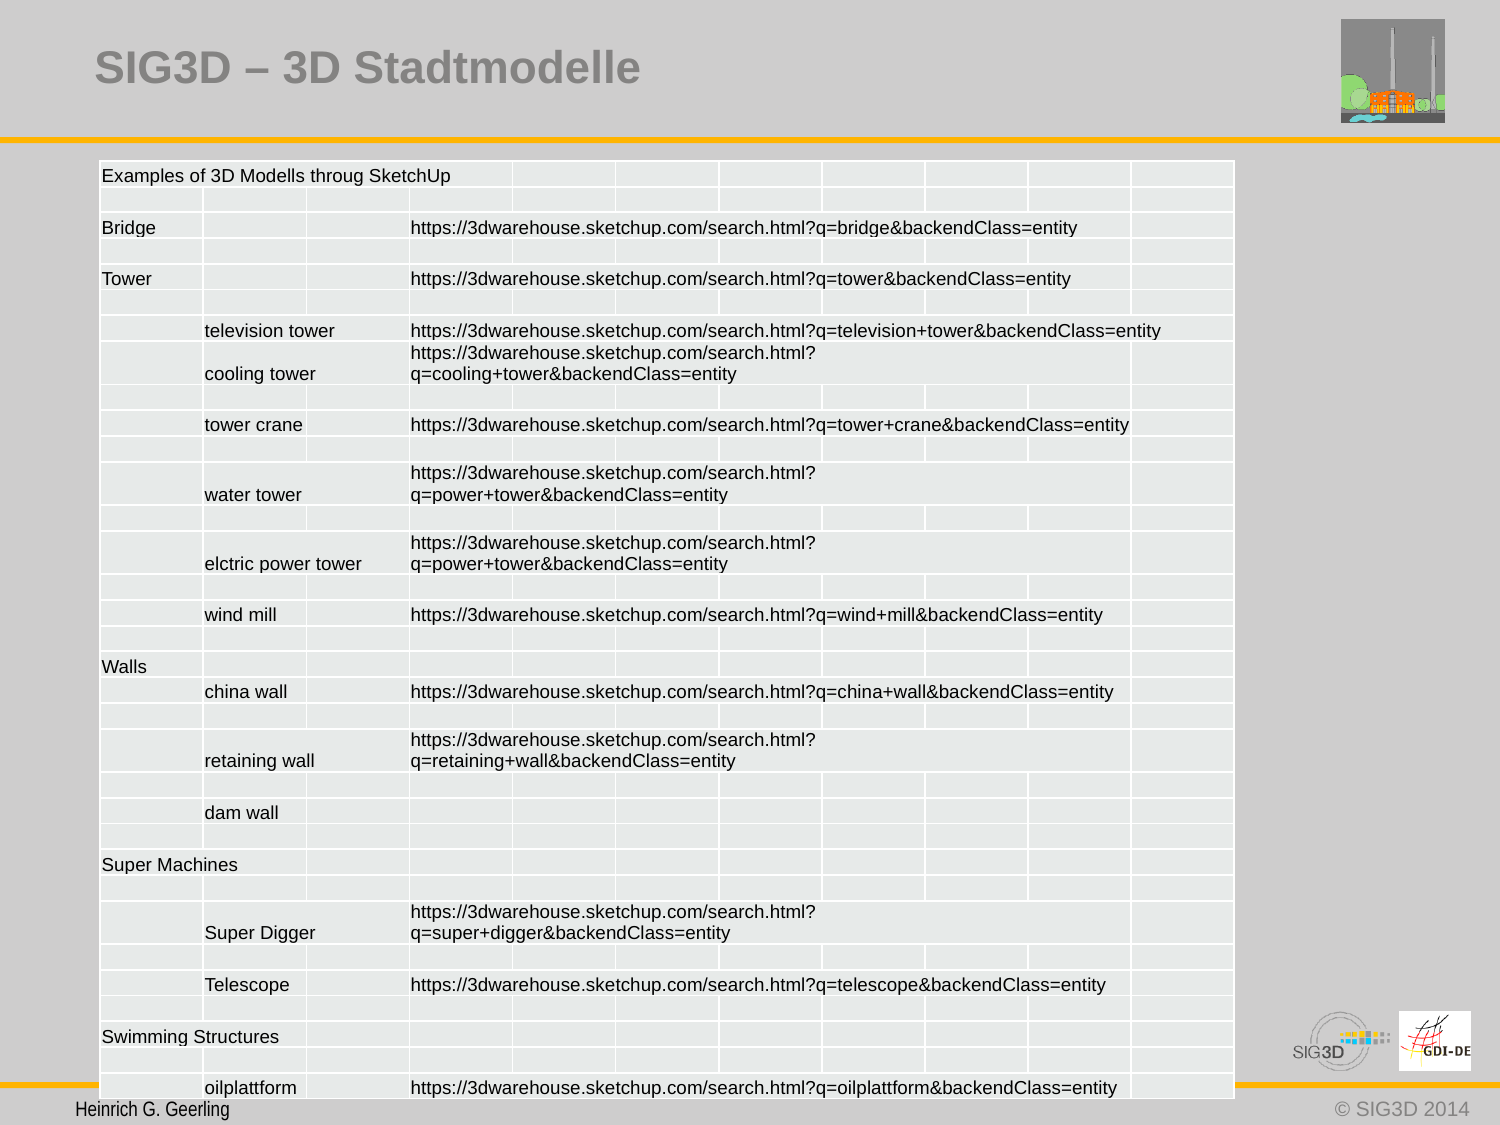

SIG3D – 3D Stadtmodelle
#
| Examples of 3D Modells throug SketchUp |  |  |  |  |  |  |  |  |  |  |
| --- | --- | --- | --- | --- | --- | --- | --- | --- | --- | --- |
|  |  |  |  |  |  |  |  |  |  |  |
| Bridge |  |  | https://3dwarehouse.sketchup.com/search.html?q=bridge&backendClass=entity |  |  |  |  |  |  |  |
|  |  |  |  |  |  |  |  |  |  |  |
| Tower |  |  | https://3dwarehouse.sketchup.com/search.html?q=tower&backendClass=entity |  |  |  |  |  |  |  |
|  |  |  |  |  |  |  |  |  |  |  |
|  | television tower |  | https://3dwarehouse.sketchup.com/search.html?q=television+tower&backendClass=entity |  |  |  |  |  |  |  |
|  | cooling tower |  | https://3dwarehouse.sketchup.com/search.html?q=cooling+tower&backendClass=entity |  |  |  |  |  |  |  |
|  |  |  |  |  |  |  |  |  |  |  |
|  | tower crane |  | https://3dwarehouse.sketchup.com/search.html?q=tower+crane&backendClass=entity |  |  |  |  |  |  |  |
|  |  |  |  |  |  |  |  |  |  |  |
|  | water tower |  | https://3dwarehouse.sketchup.com/search.html?q=power+tower&backendClass=entity |  |  |  |  |  |  |  |
|  |  |  |  |  |  |  |  |  |  |  |
|  | elctric power tower |  | https://3dwarehouse.sketchup.com/search.html?q=power+tower&backendClass=entity |  |  |  |  |  |  |  |
|  |  |  |  |  |  |  |  |  |  |  |
|  | wind mill |  | https://3dwarehouse.sketchup.com/search.html?q=wind+mill&backendClass=entity |  |  |  |  |  |  |  |
|  |  |  |  |  |  |  |  |  |  |  |
| Walls |  |  |  |  |  |  |  |  |  |  |
|  | china wall |  | https://3dwarehouse.sketchup.com/search.html?q=china+wall&backendClass=entity |  |  |  |  |  |  |  |
|  |  |  |  |  |  |  |  |  |  |  |
|  | retaining wall |  | https://3dwarehouse.sketchup.com/search.html?q=retaining+wall&backendClass=entity |  |  |  |  |  |  |  |
|  |  |  |  |  |  |  |  |  |  |  |
|  | dam wall |  |  |  |  |  |  |  |  |  |
|  |  |  |  |  |  |  |  |  |  |  |
| Super Machines |  |  |  |  |  |  |  |  |  |  |
|  |  |  |  |  |  |  |  |  |  |  |
|  | Super Digger |  | https://3dwarehouse.sketchup.com/search.html?q=super+digger&backendClass=entity |  |  |  |  |  |  |  |
|  |  |  |  |  |  |  |  |  |  |  |
|  | Telescope |  | https://3dwarehouse.sketchup.com/search.html?q=telescope&backendClass=entity |  |  |  |  |  |  |  |
|  |  |  |  |  |  |  |  |  |  |  |
| Swimming Structures |  |  |  |  |  |  |  |  |  |  |
|  |  |  |  |  |  |  |  |  |  |  |
|  | oilplattform |  | https://3dwarehouse.sketchup.com/search.html?q=oilplattform&backendClass=entity |  |  |  |  |  |  |  |

 Heinrich G. Geerling